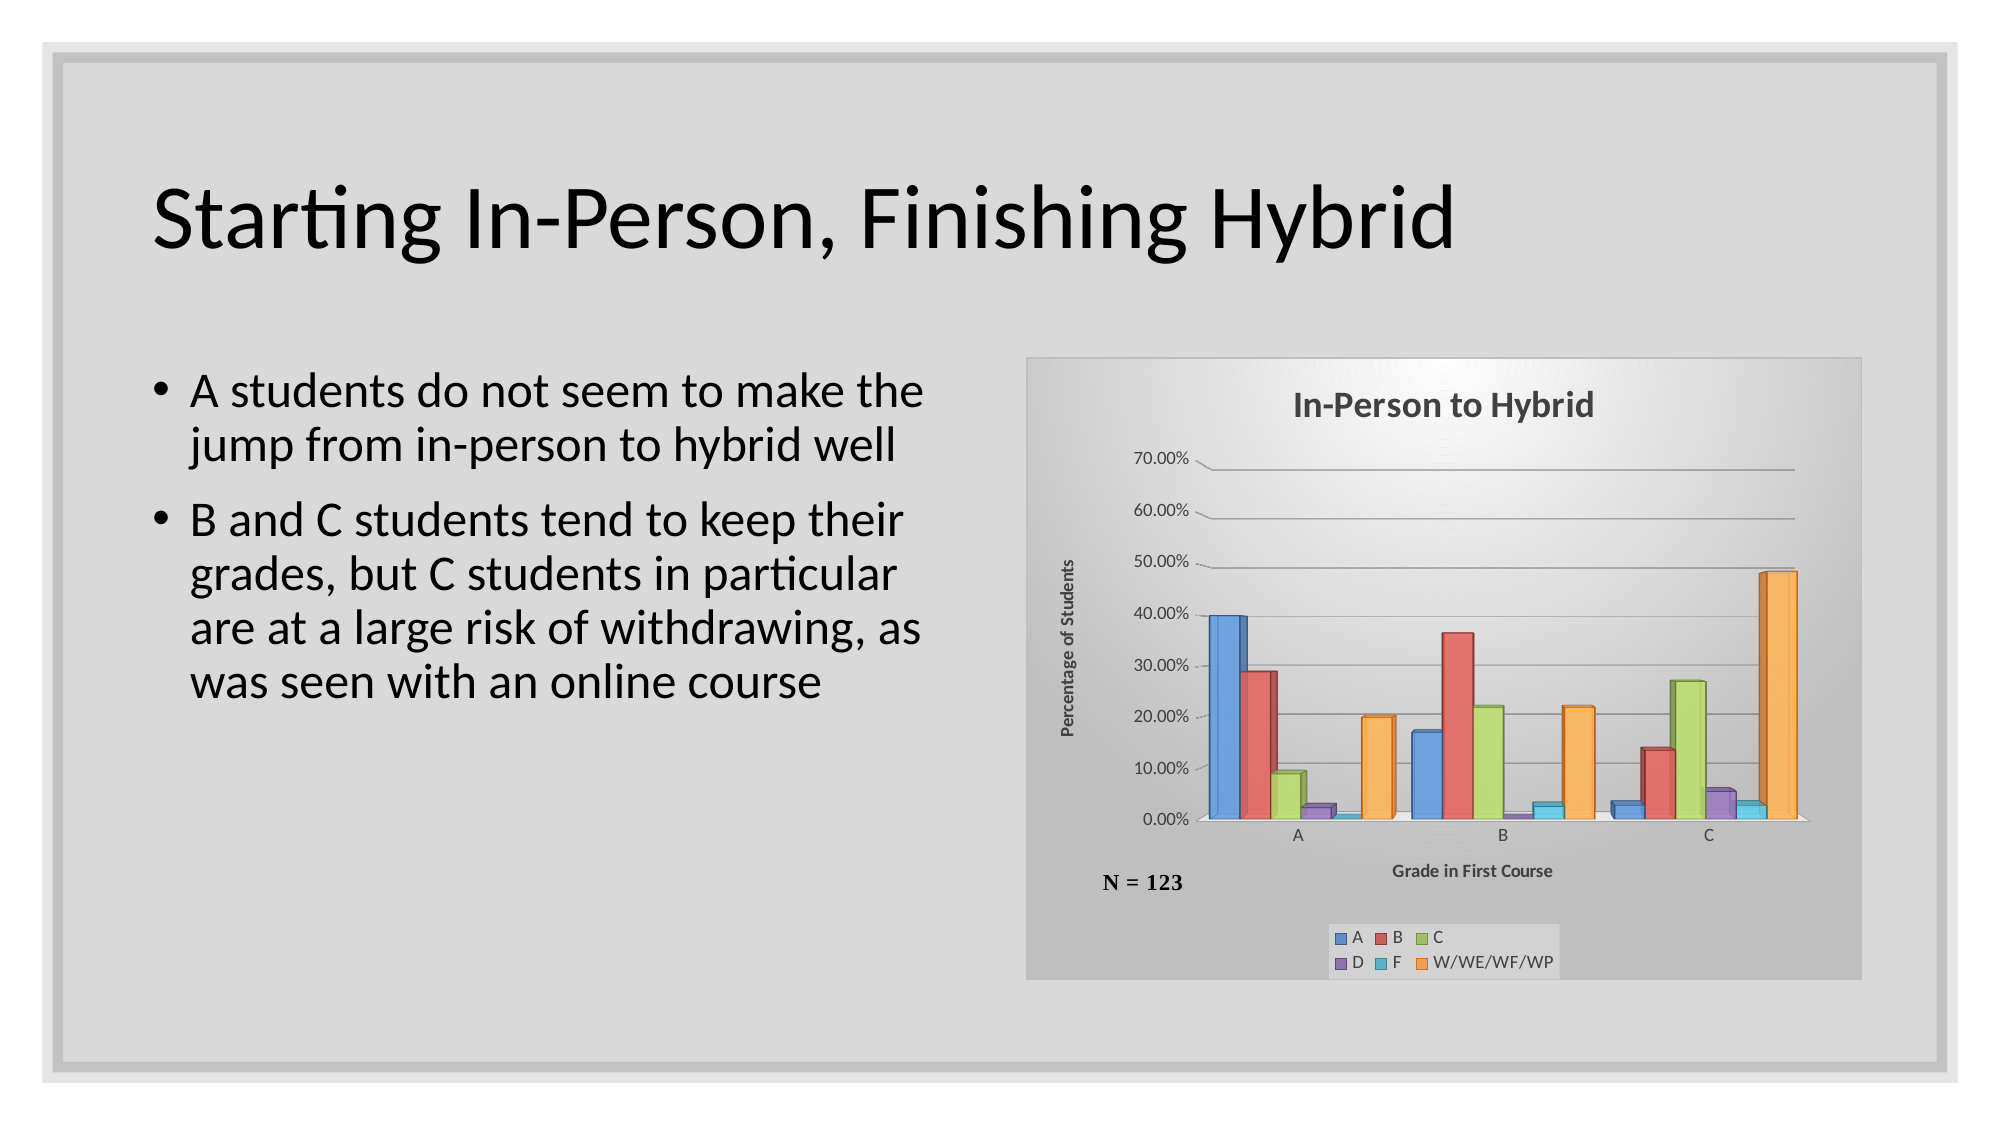

# Starting In-Person, Finishing Hybrid
A students do not seem to make the jump from in-person to hybrid well
B and C students tend to keep their grades, but C students in particular are at a large risk of withdrawing, as was seen with an online course

[unsupported chart]